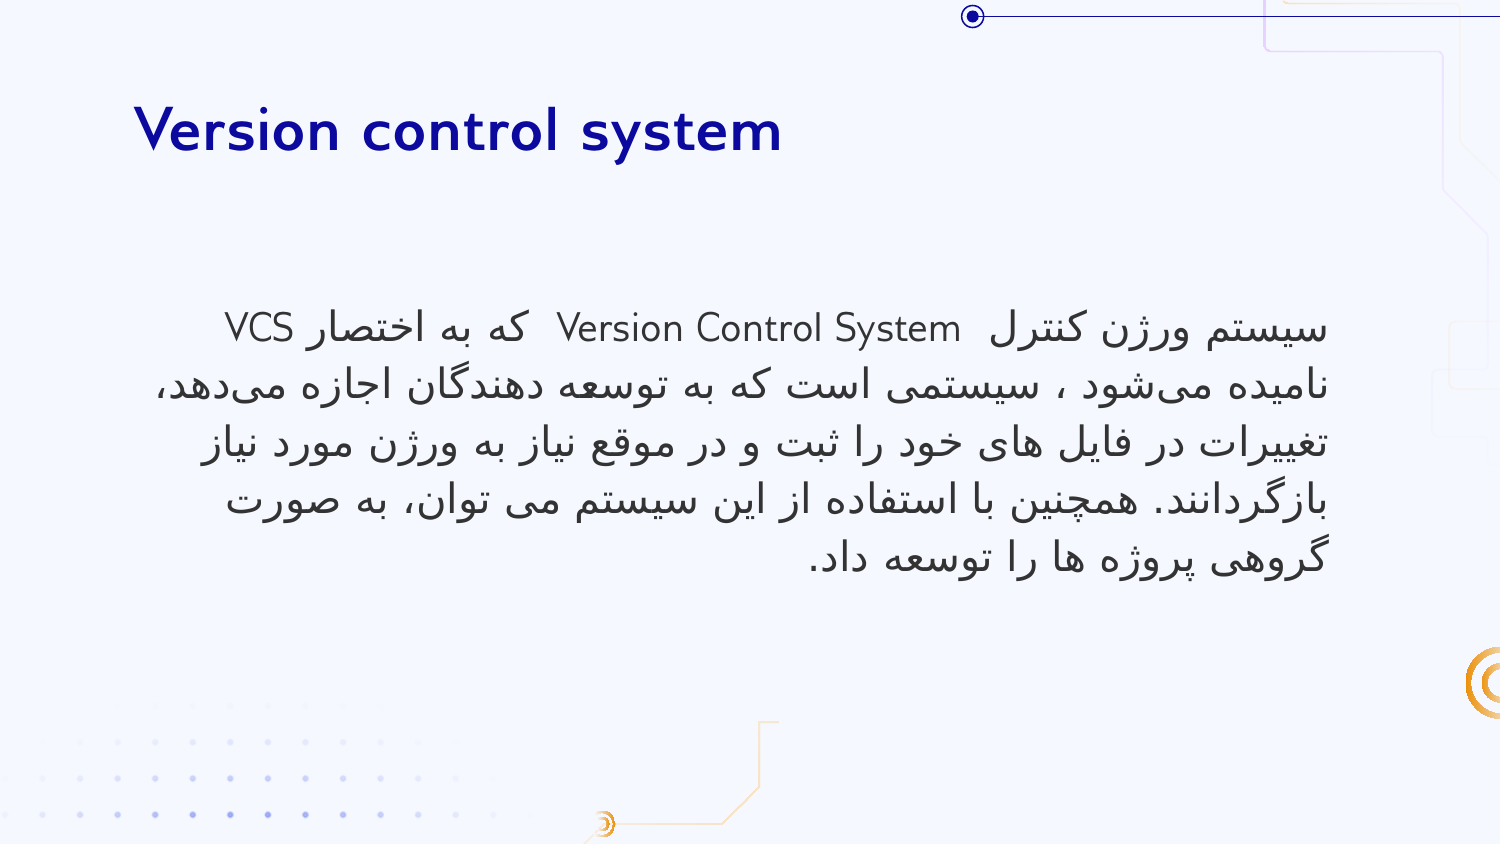

# Version control system
سیستم ورژن کنترل  Version Control System  که به اختصار VCS  نامیده می‌شود ، سیستمی است که به توسعه دهندگان اجازه می‌دهد، تغییرات در فایل های خود را ثبت و در موقع نیاز به ورژن مورد نیاز بازگردانند. همچنین با استفاده از این سیستم می توان، به صورت گروهی پروژه ها را توسعه داد.